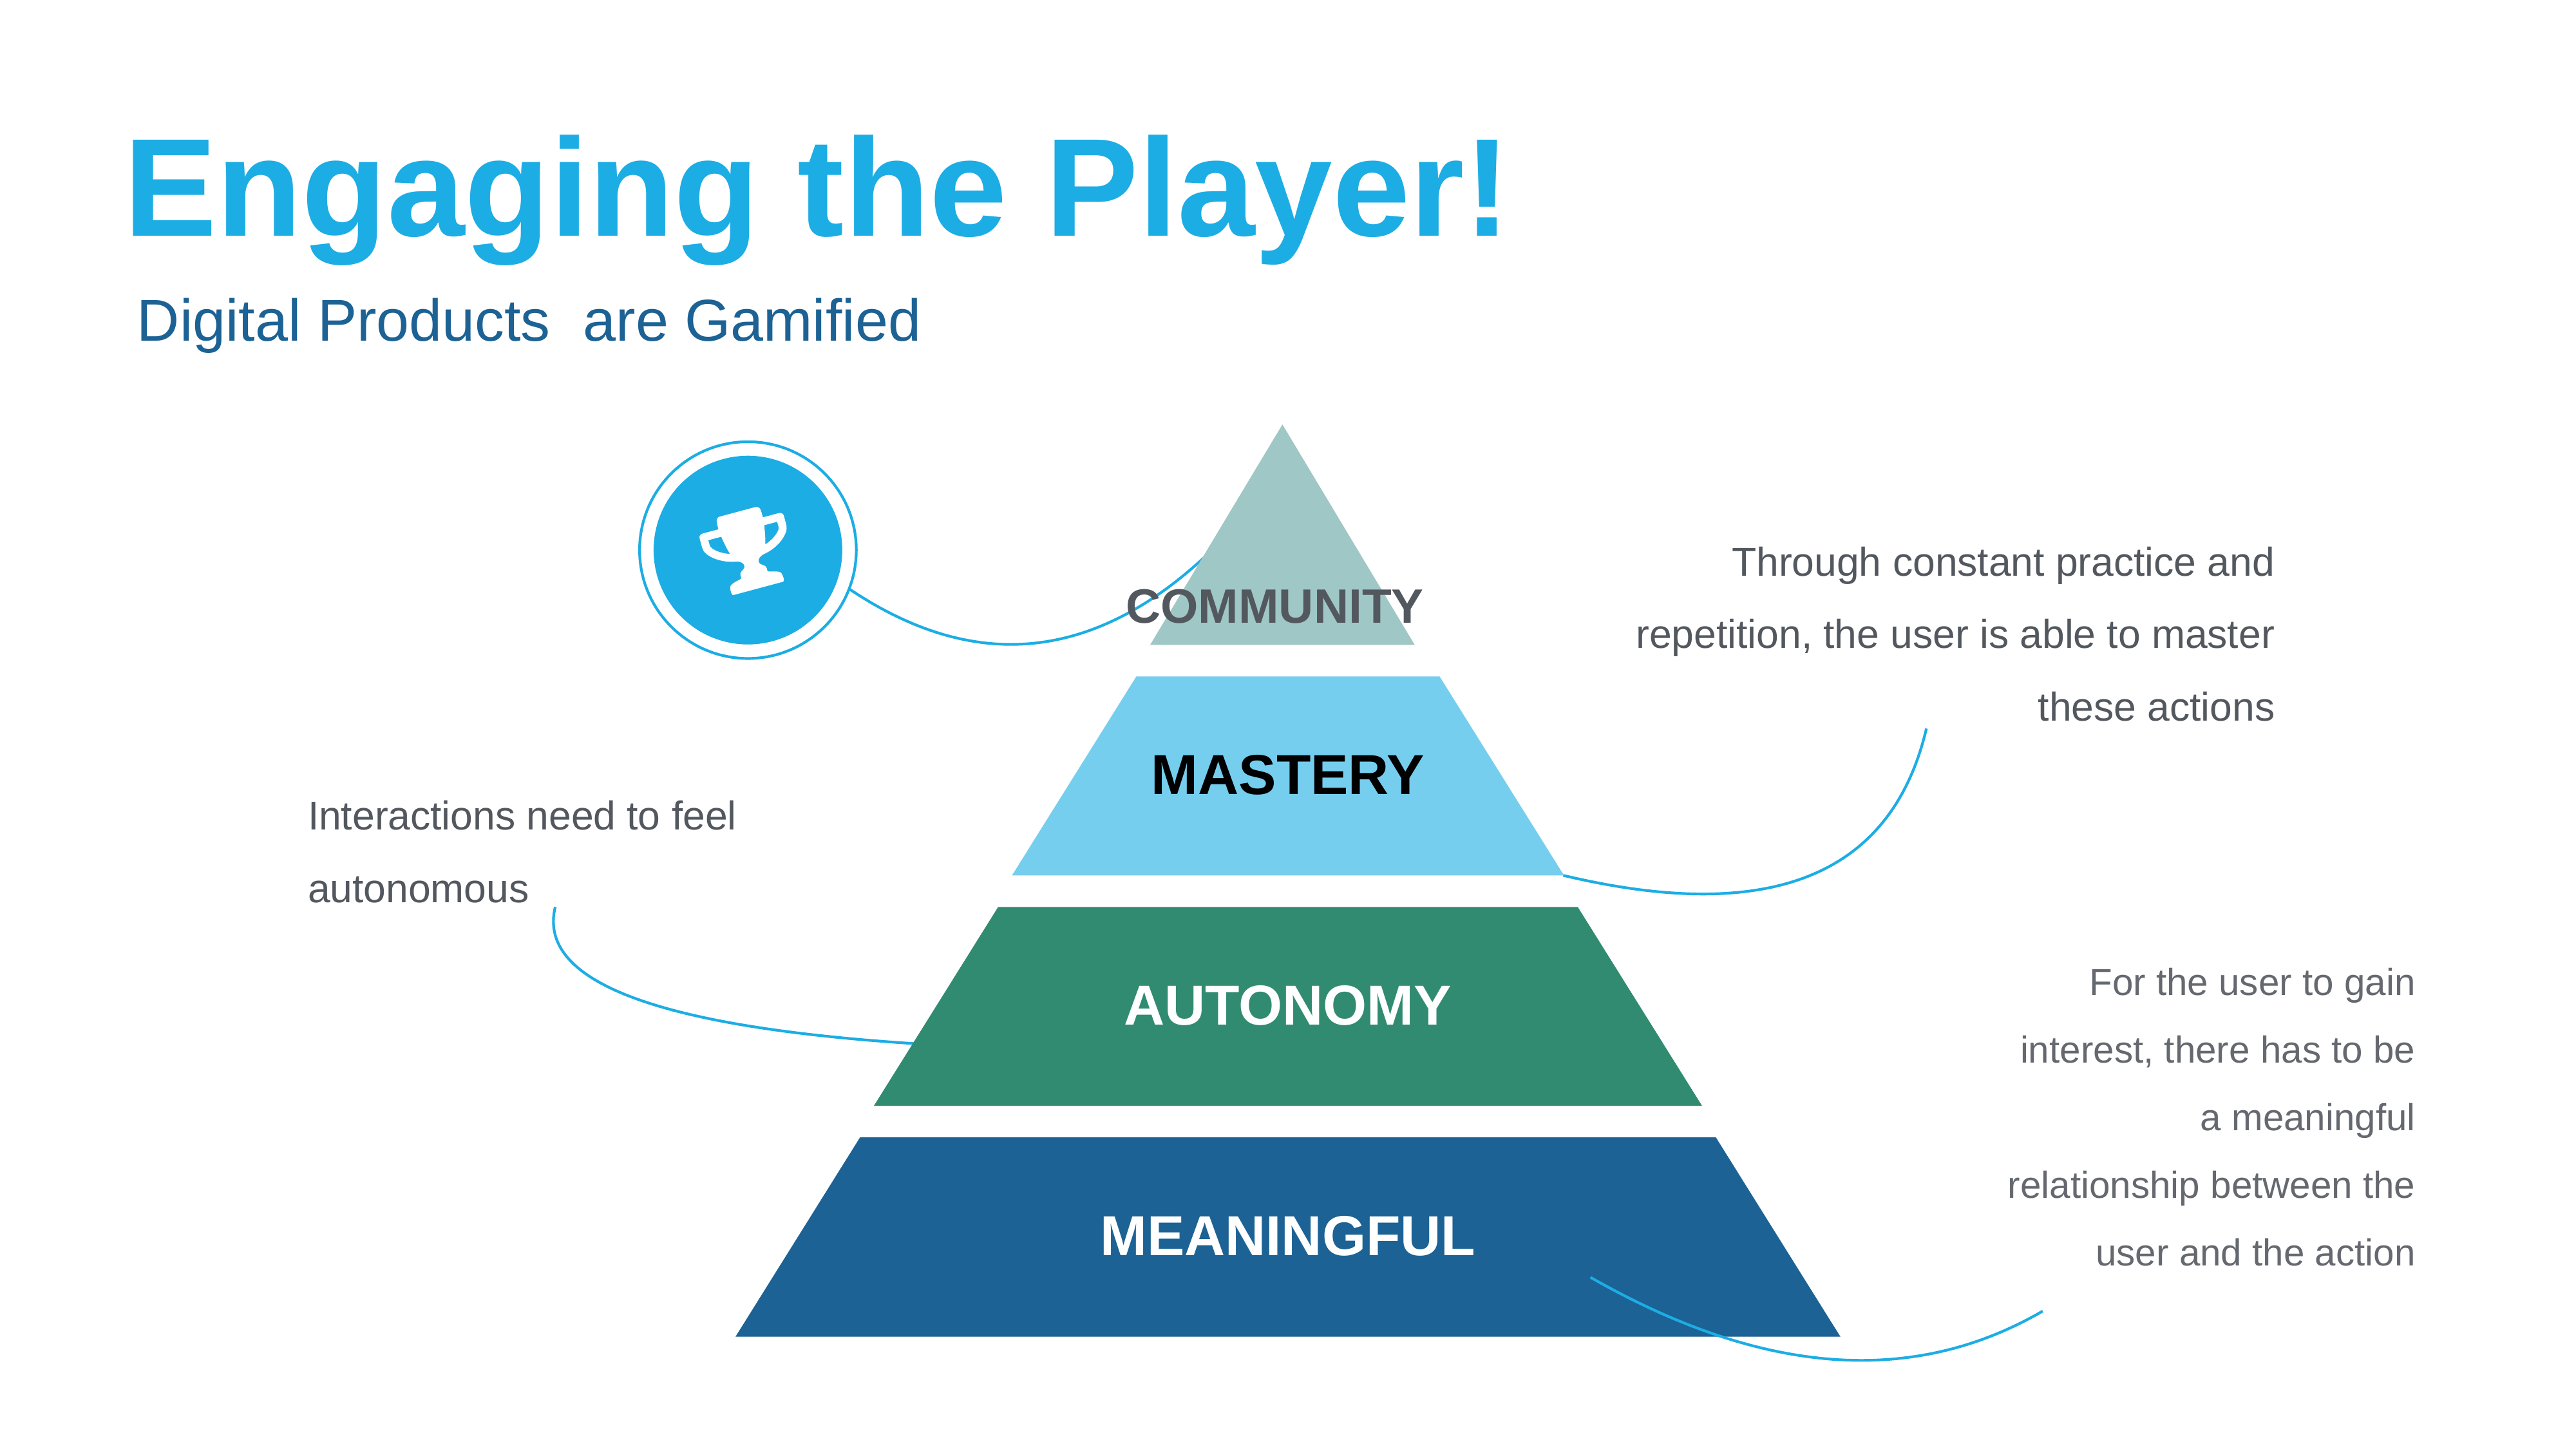

# Engaging the Player!
Digital Products  are Gamified

Through constant practice and repetition, the user is able to master these actions
COMMUNITY

MASTERY

Interactions need to feel autonomous

AUTONOMY
For the user to gain interest, there has to be a meaningful relationship between the user and the action
MEANINGFUL